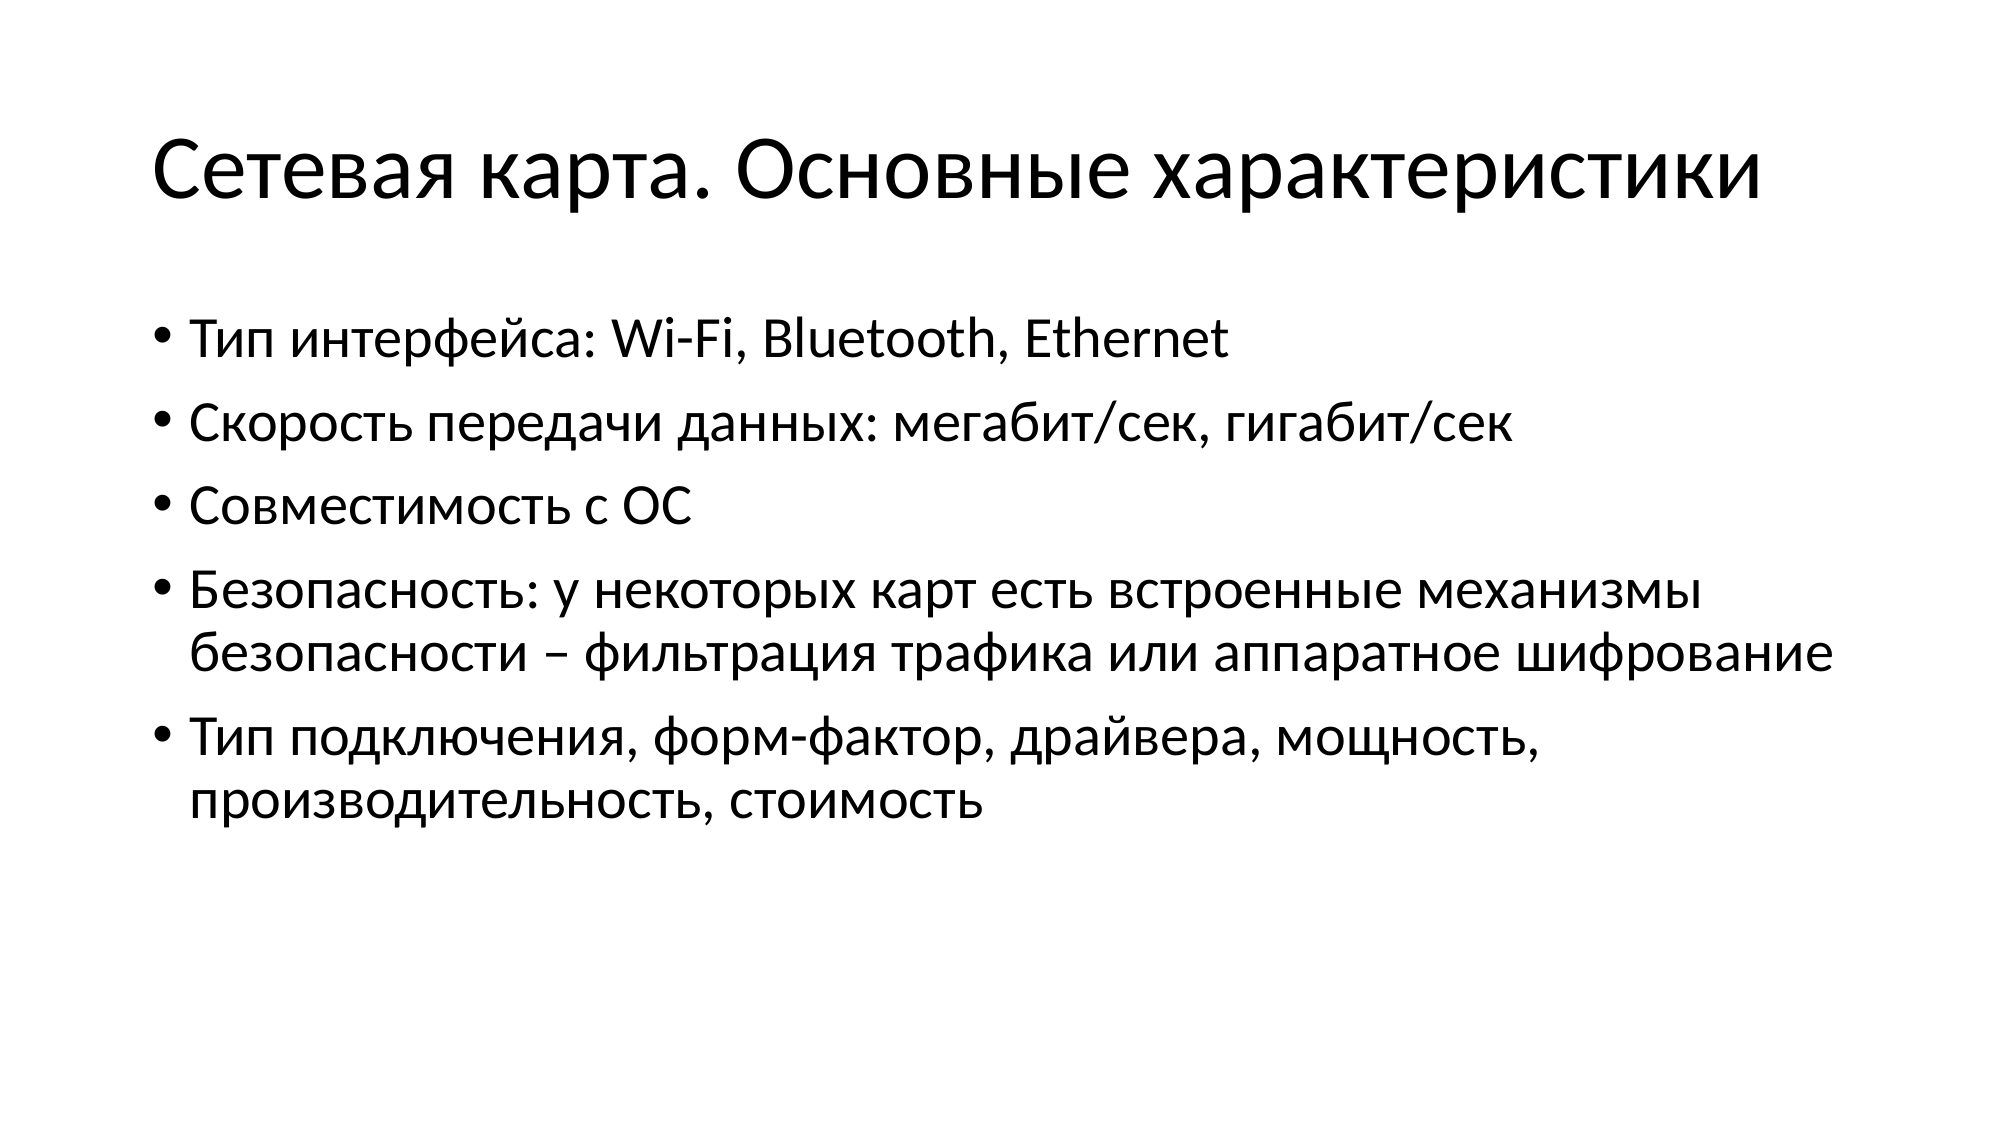

# Сетевая карта. Основные характеристики
Тип интерфейса: Wi-Fi, Bluetooth, Ethernet
Скорость передачи данных: мегабит/сек, гигабит/cек
Совместимость с ОС
Безопасность: у некоторых карт есть встроенные механизмы безопасности – фильтрация трафика или аппаратное шифрование
Тип подключения, форм-фактор, драйвера, мощность, производительность, стоимость